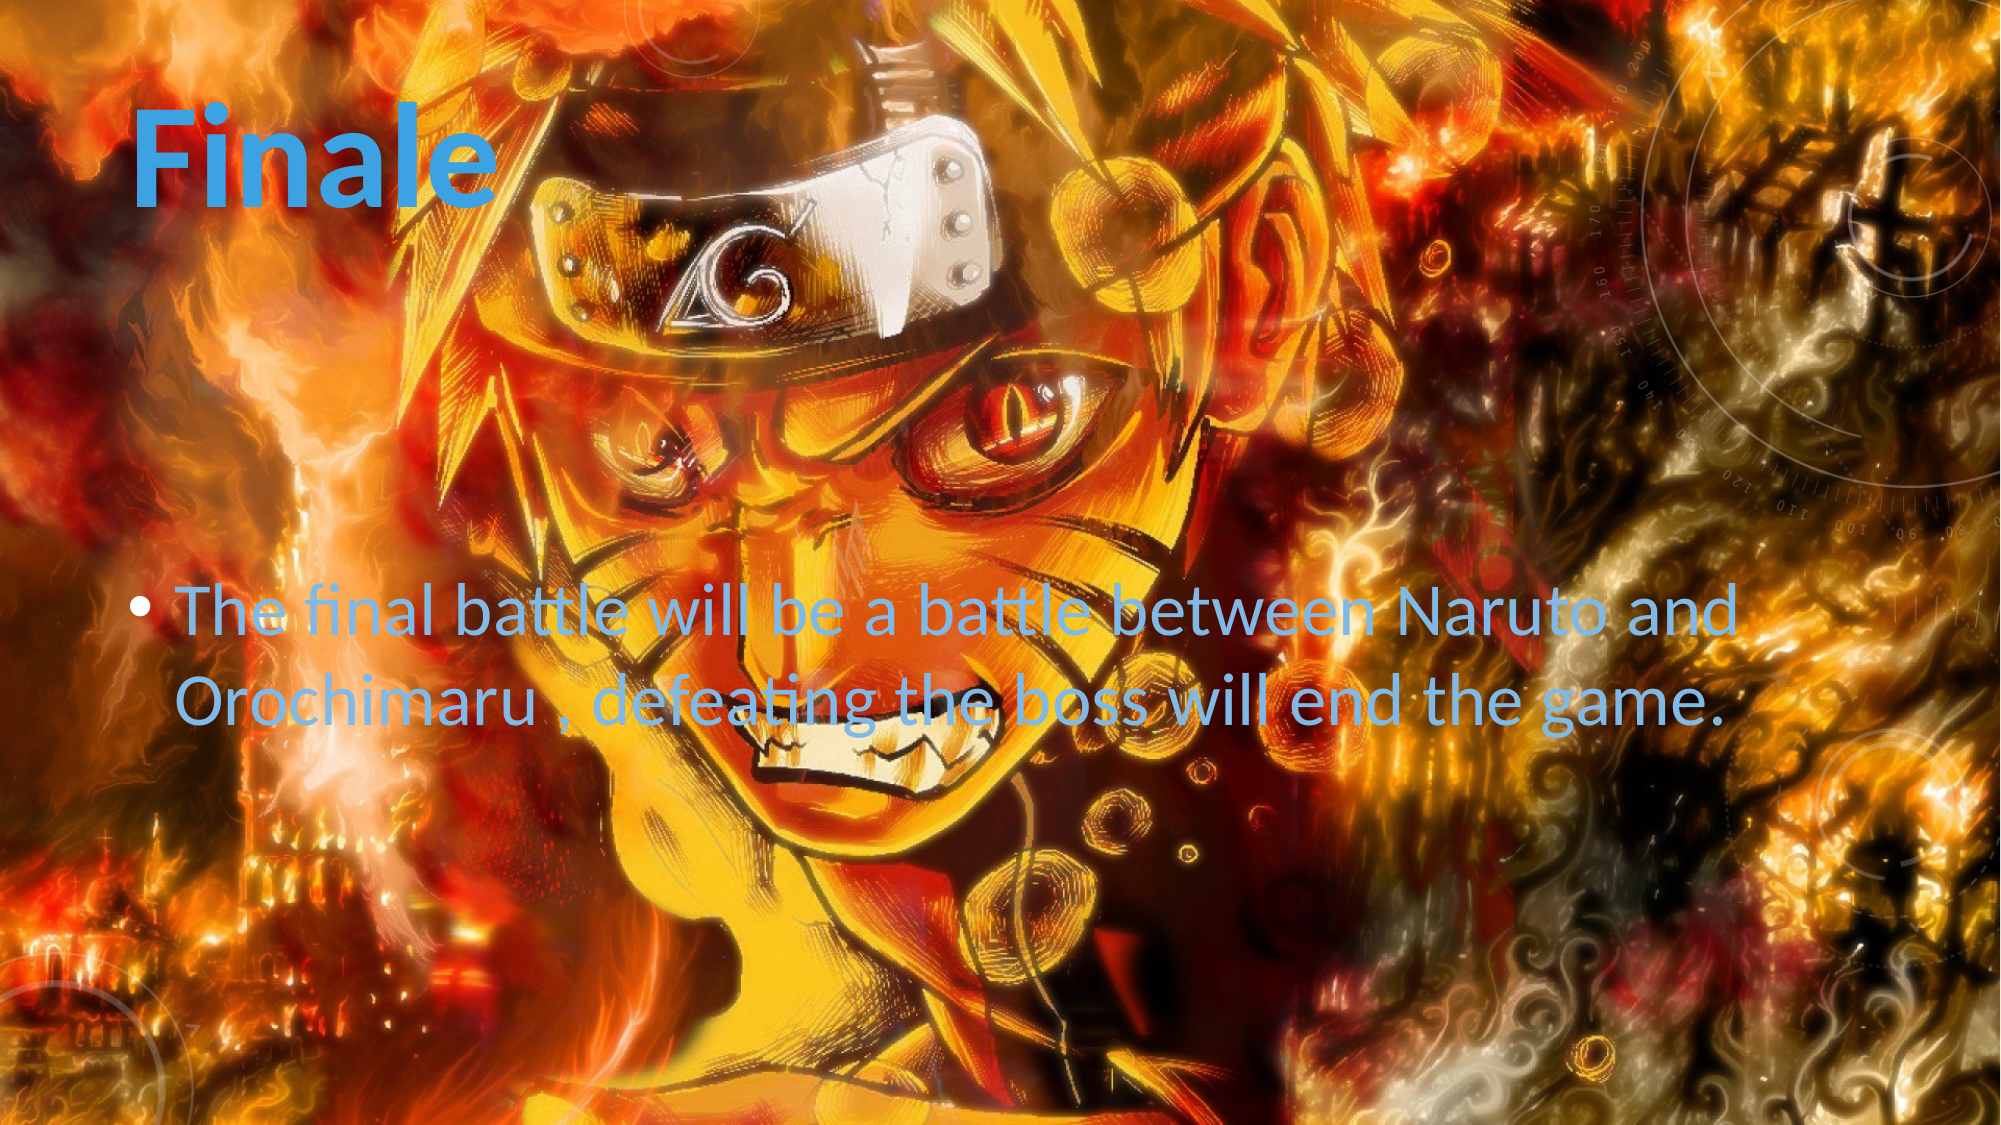

Finale
The final battle will be a battle between Naruto and Orochimaru , defeating the boss will end the game.